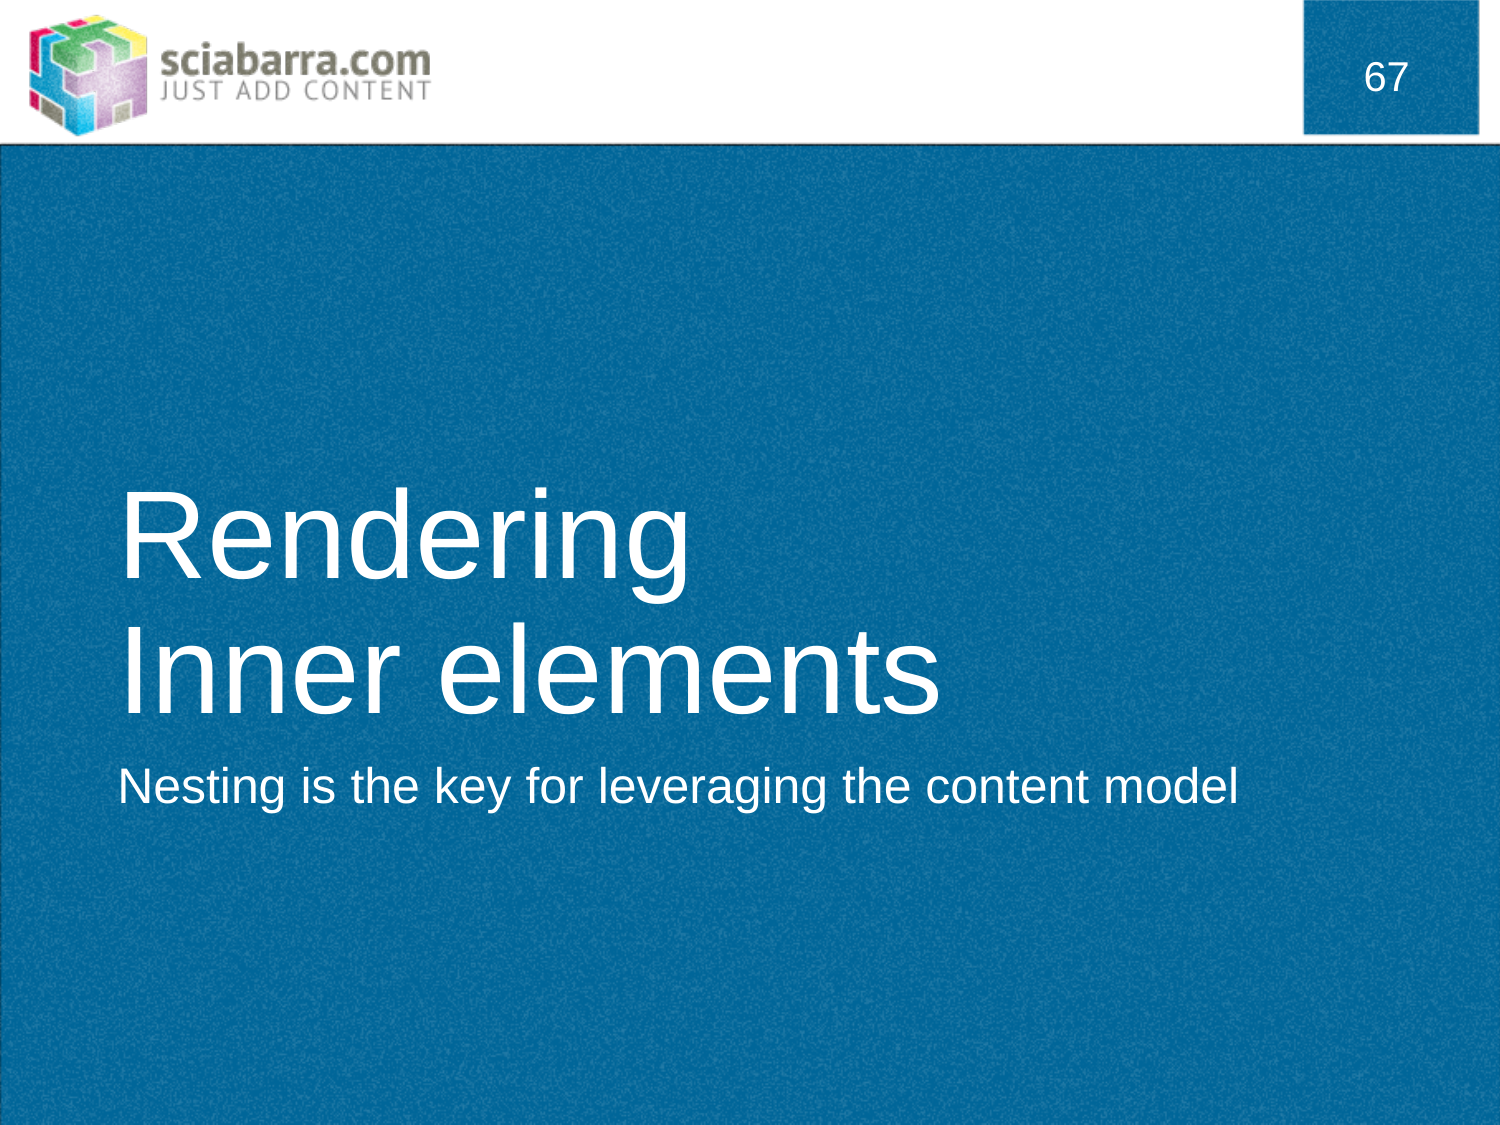

67
# Rendering Inner elements
Nesting is the key for leveraging the content model